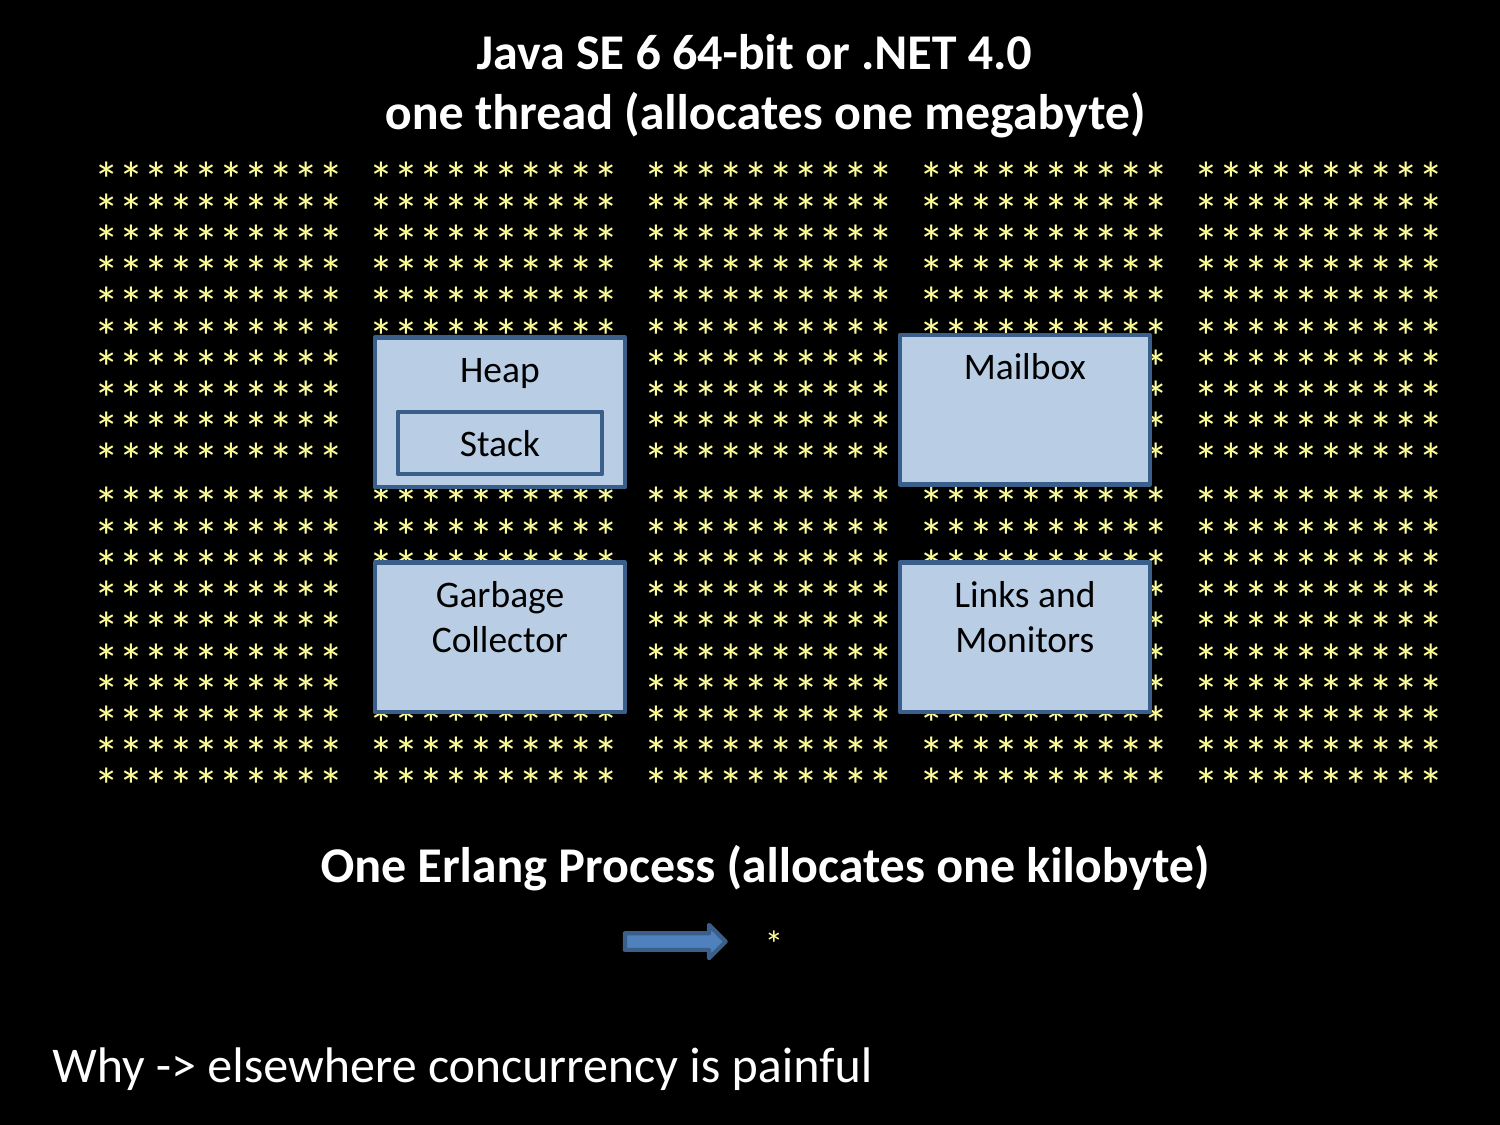

Java SE 6 64-bit or .NET 4.0
one thread (allocates one megabyte)
**********
**********
**********
**********
**********
**********
**********
**********
**********
**********
**********
**********
**********
**********
**********
**********
**********
**********
**********
**********
**********
**********
**********
**********
**********
**********
**********
**********
**********
**********
**********
**********
**********
**********
**********
**********
**********
**********
**********
**********
**********
**********
**********
**********
**********
**********
**********
**********
**********
**********
**********
**********
**********
**********
**********
**********
**********
**********
**********
**********
**********
**********
**********
**********
**********
**********
**********
**********
**********
**********
**********
**********
**********
**********
**********
**********
**********
**********
**********
**********
**********
**********
**********
**********
**********
**********
**********
**********
**********
**********
**********
**********
**********
**********
**********
**********
**********
**********
**********
**********
Mailbox
Heap
Stack
Garbage Collector
Links and Monitors
One Erlang Process (allocates one kilobyte)
*

Why -> elsewhere concurrency is painful